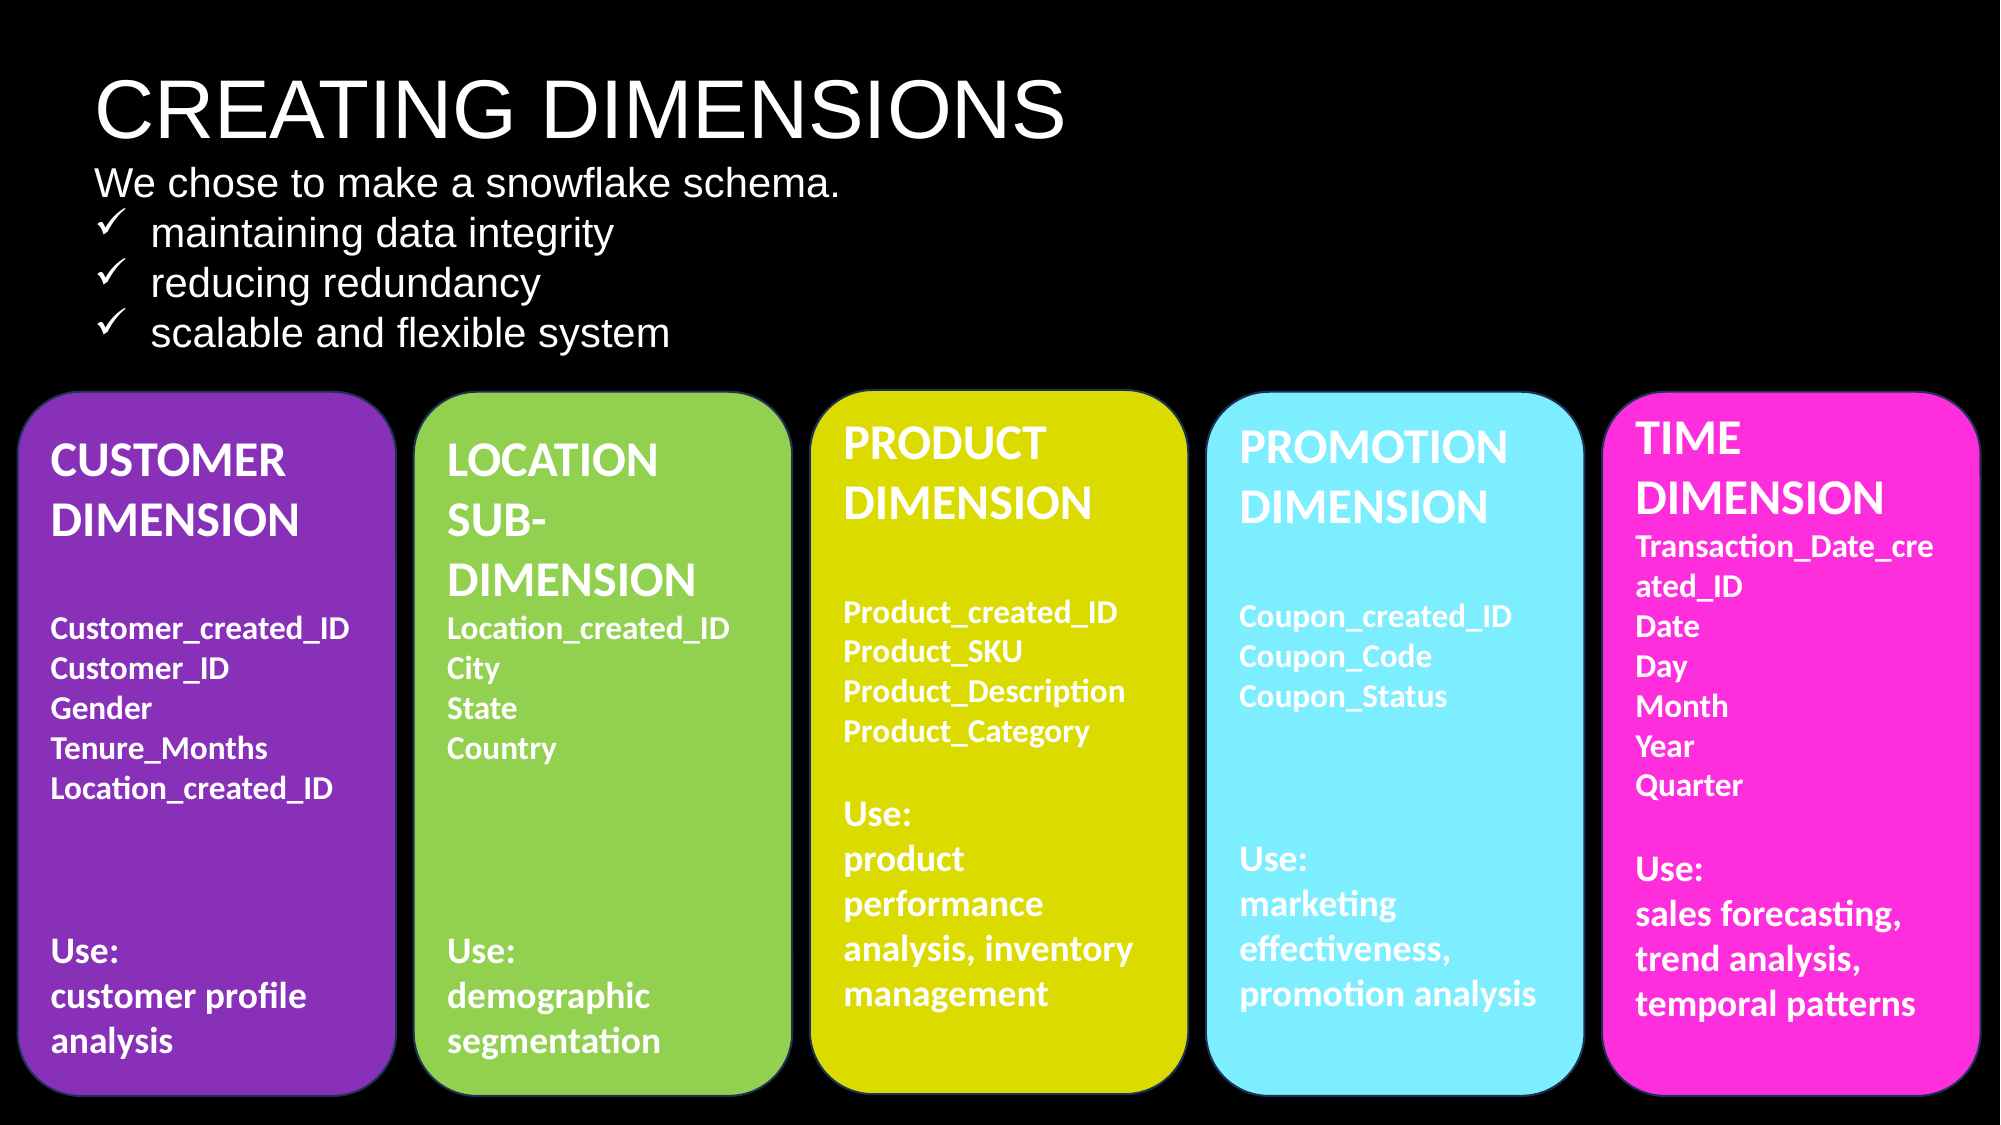

CREATING DIMENSIONS
We chose to make a snowflake schema.
maintaining data integrity
reducing redundancy
scalable and flexible system

PRODUCT
DIMENSION

Product_created_ID
Product_SKU
Product_Description
Product_Category

Use:
product
performance analysis, inventory management

LOCATION SUB-DIMENSION
Location_created_ID
City
State
Country

Use:
demographic
segmentation

CUSTOMER
DIMENSION​

Customer_created_ID​
Customer_ID​
Gender​
Tenure_Months​
Location_created_ID​
​
​
​
Use: customer profile analysis​
PROMOTION DIMENSION

Coupon_created_ID
Coupon_Code
Coupon_Status

Use:
marketing
effectiveness,
promotion analysis

TIME
DIMENSION
Transaction_Date_created_ID
Date
Day
Month
Year
Quarter

Use:
sales forecasting,
trend analysis, temporal patterns